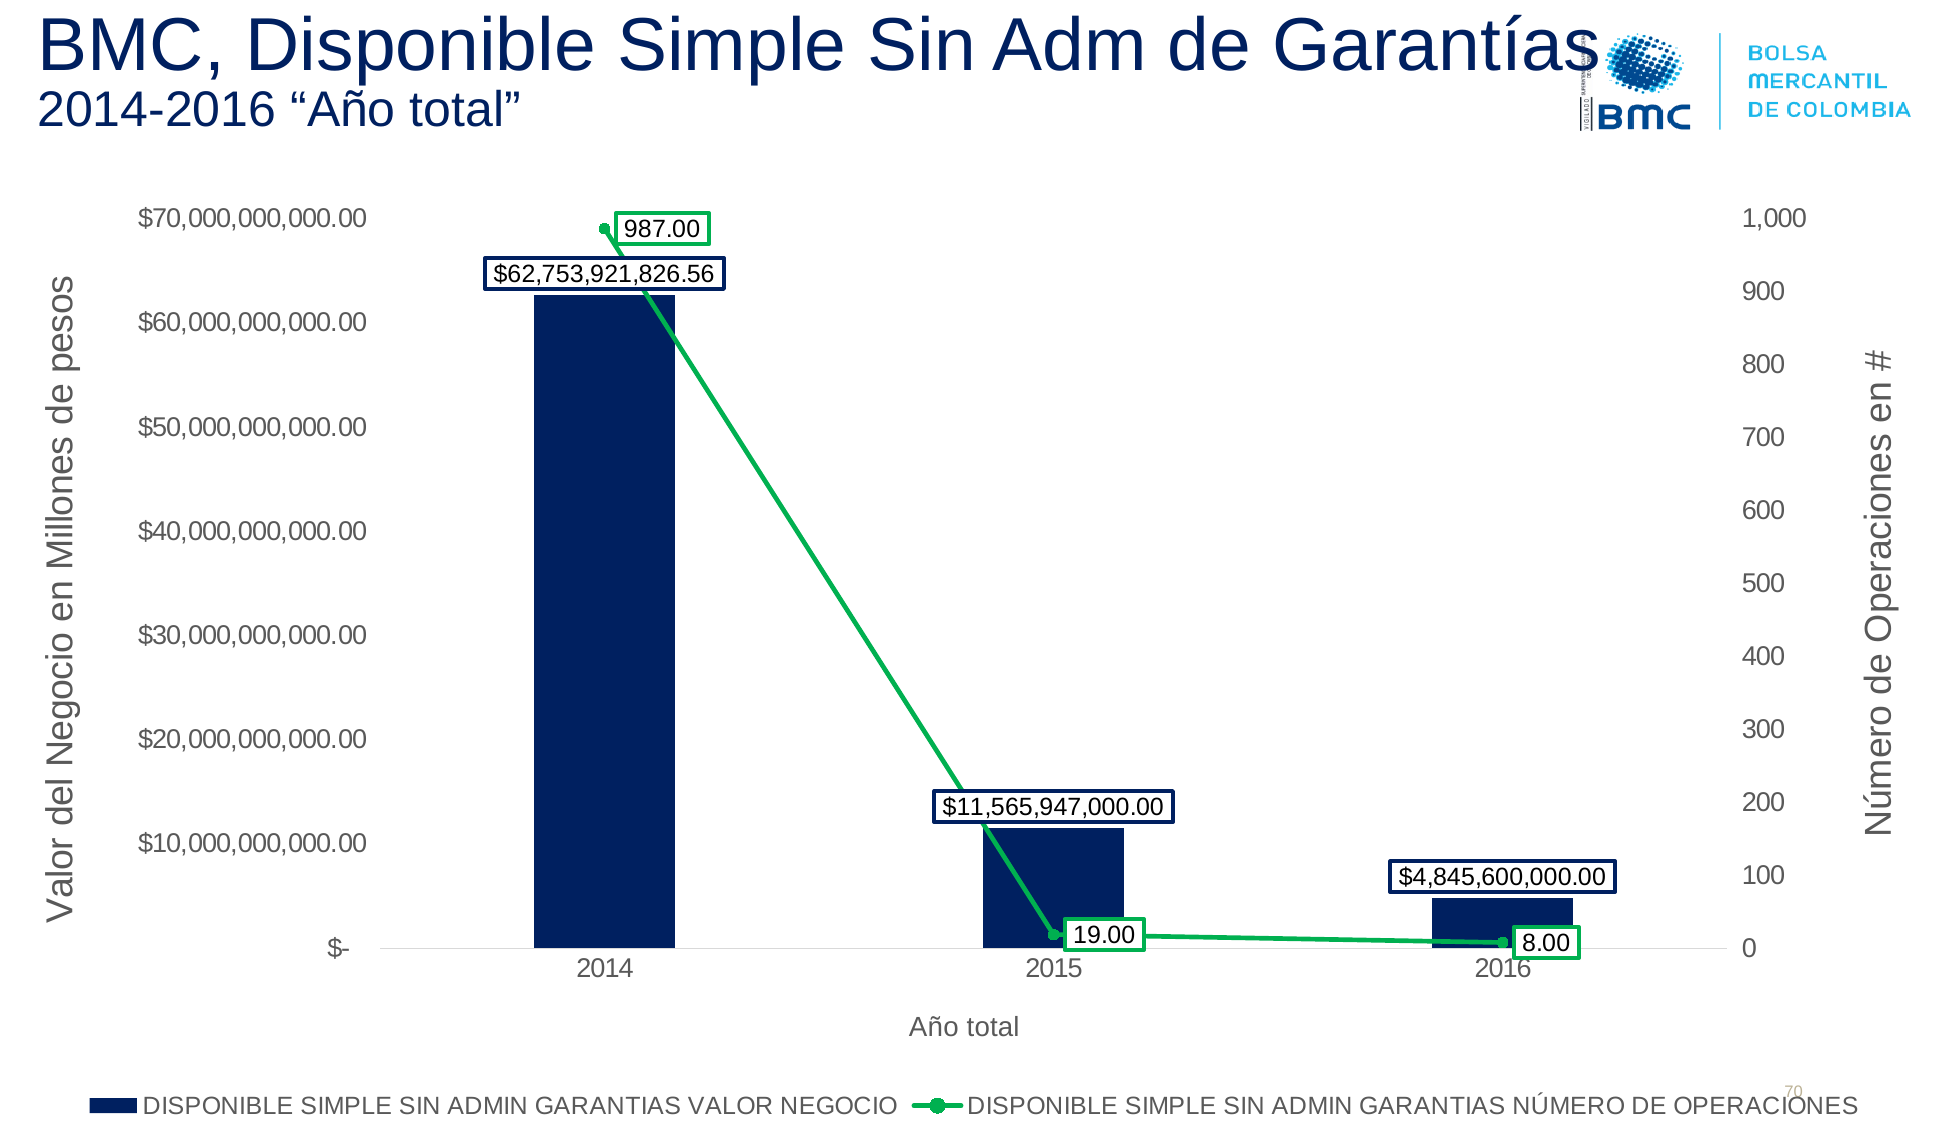

BMC, Disponible Simple Sin Adm de Garantías
2014-2016 “Año total”

### Chart

| Category | DISPONIBLE SIMPLE SIN ADMIN GARANTIAS VALOR NEGOCIO | DISPONIBLE SIMPLE SIN ADMIN GARANTIAS NÚMERO DE OPERACIONES |
|---|---|---|
| 2014 | 62753921826.560005 | 987.0 |
| 2015 | 11565947000.0 | 19.0 |
| 2016 | 4845600000.0 | 8.0 |